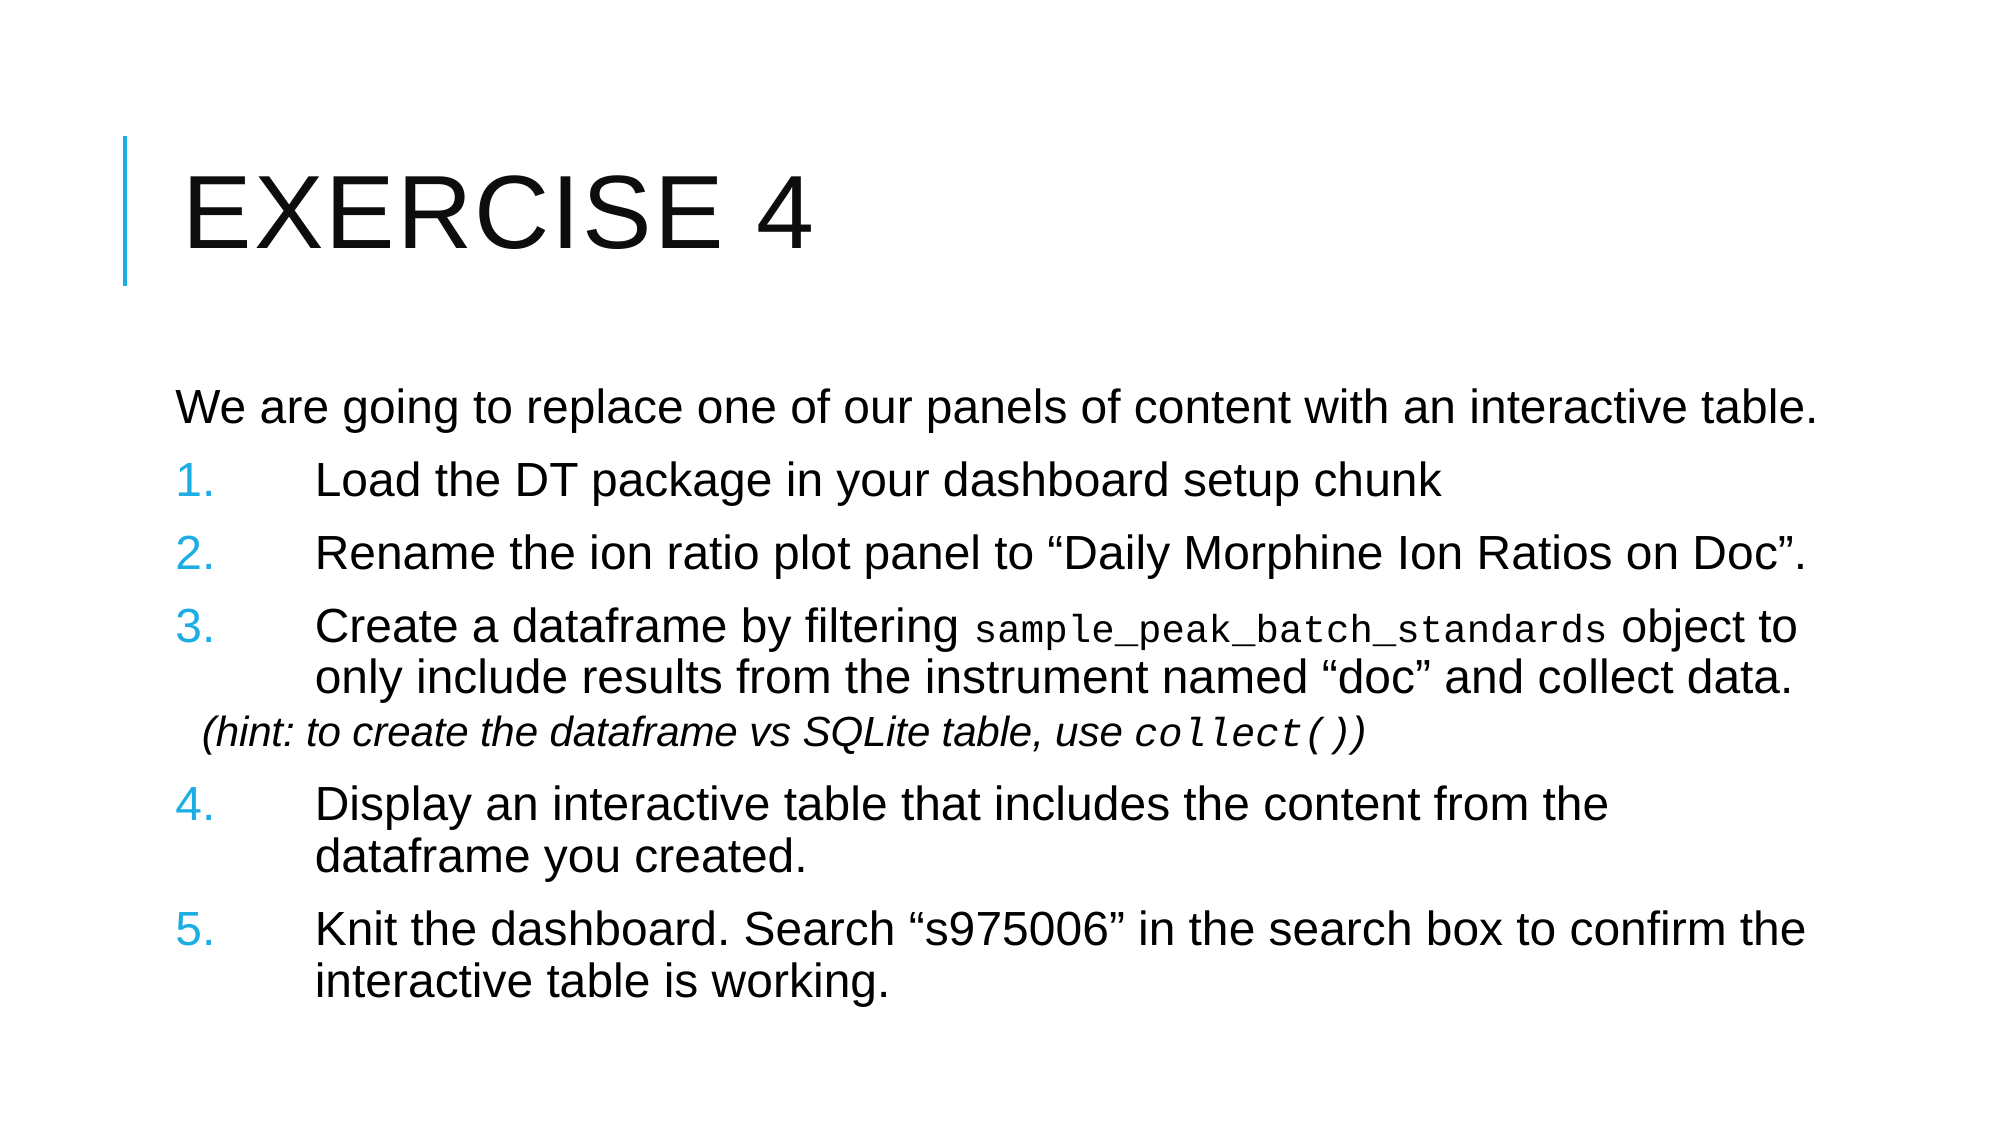

# EXERCISE 4
We are going to replace one of our panels of content with an interactive table.
Load the DT package in your dashboard setup chunk
Rename the ion ratio plot panel to “Daily Morphine Ion Ratios on Doc”.
Create a dataframe by filtering sample_peak_batch_standards object to only include results from the instrument named “doc” and collect data.
	(hint: to create the dataframe vs SQLite table, use collect())
Display an interactive table that includes the content from the dataframe you created.
Knit the dashboard. Search “s975006” in the search box to confirm the interactive table is working.